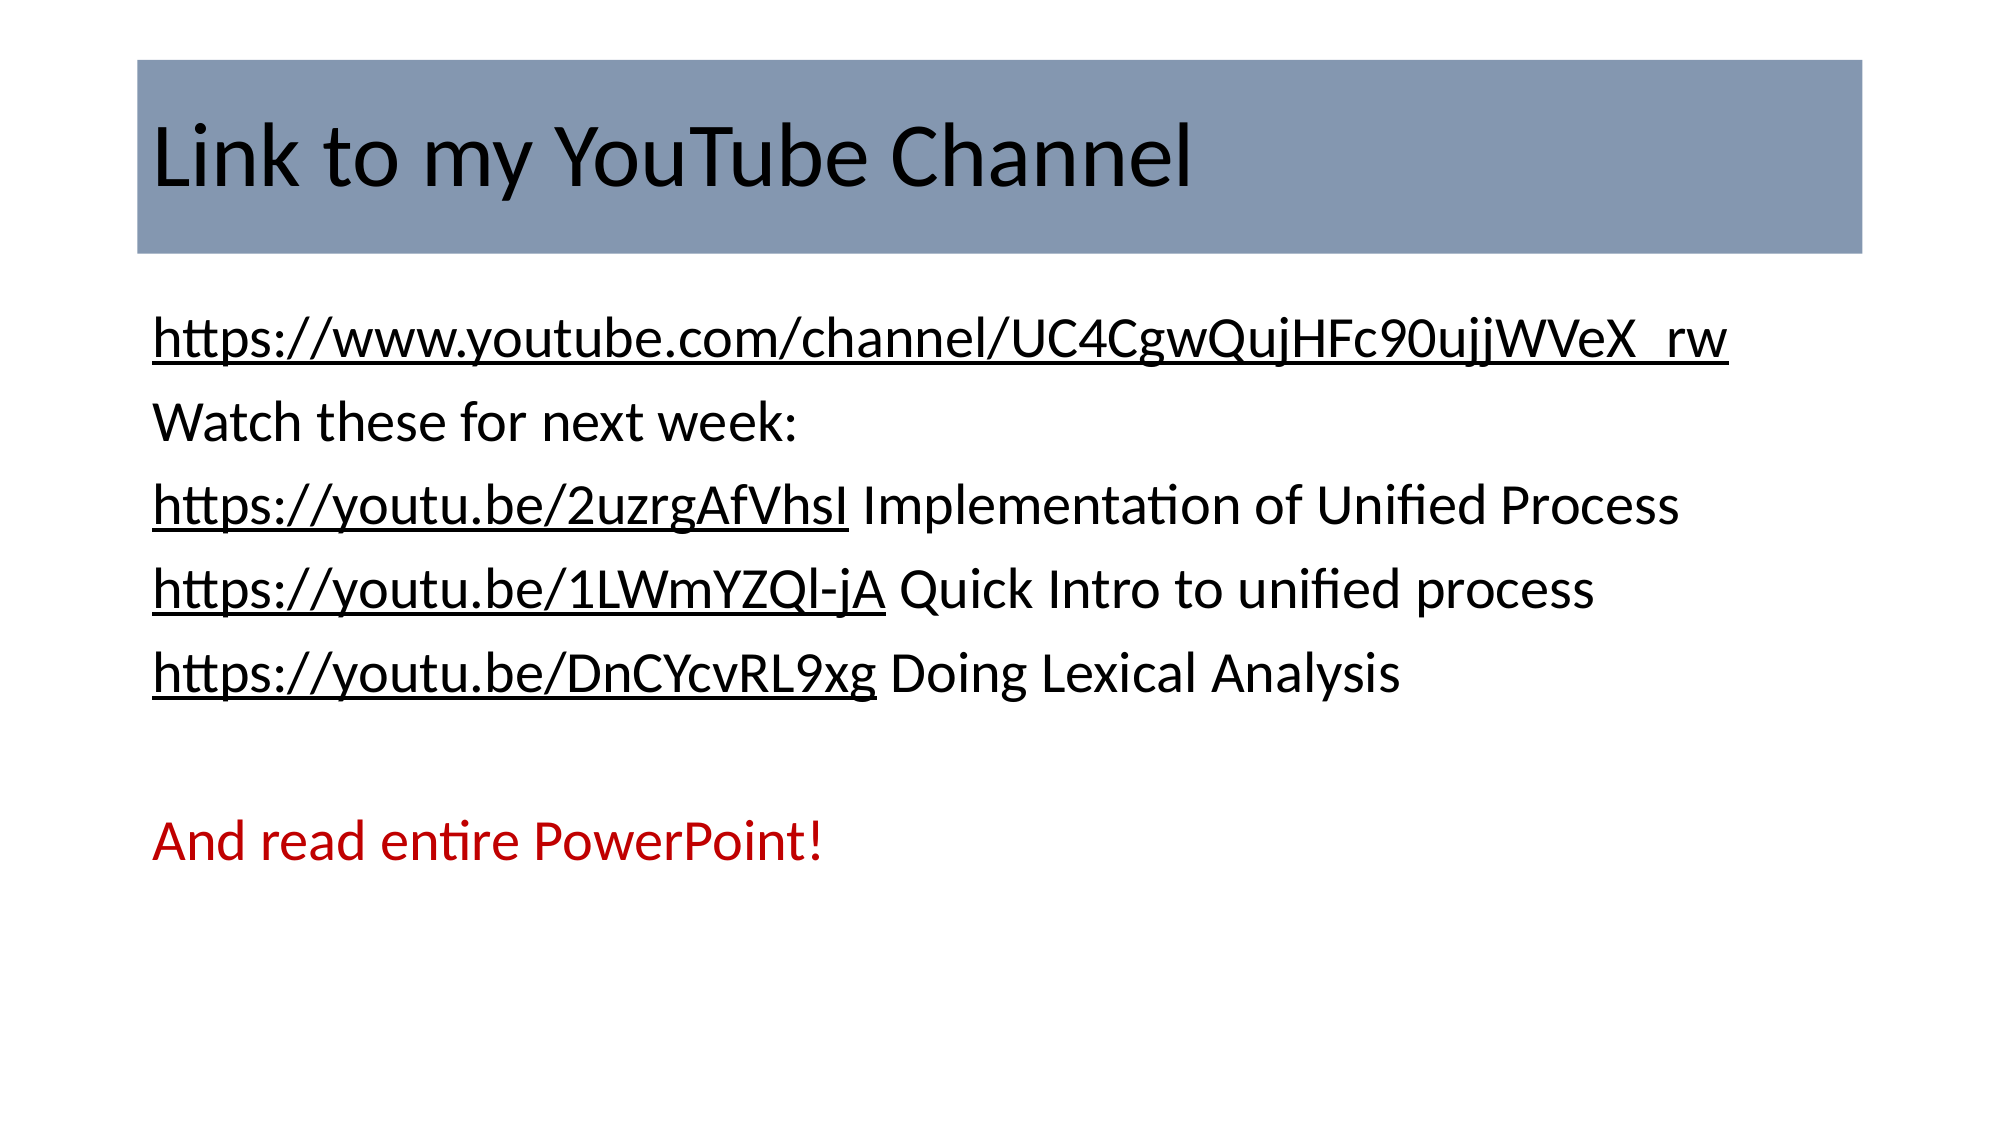

# Link to my YouTube Channel
https://www.youtube.com/channel/UC4CgwQujHFc90ujjWVeX_rw
Watch these for next week:
https://youtu.be/2uzrgAfVhsI Implementation of Unified Process
https://youtu.be/1LWmYZQl-jA Quick Intro to unified process
https://youtu.be/DnCYcvRL9xg Doing Lexical Analysis

And read entire PowerPoint!